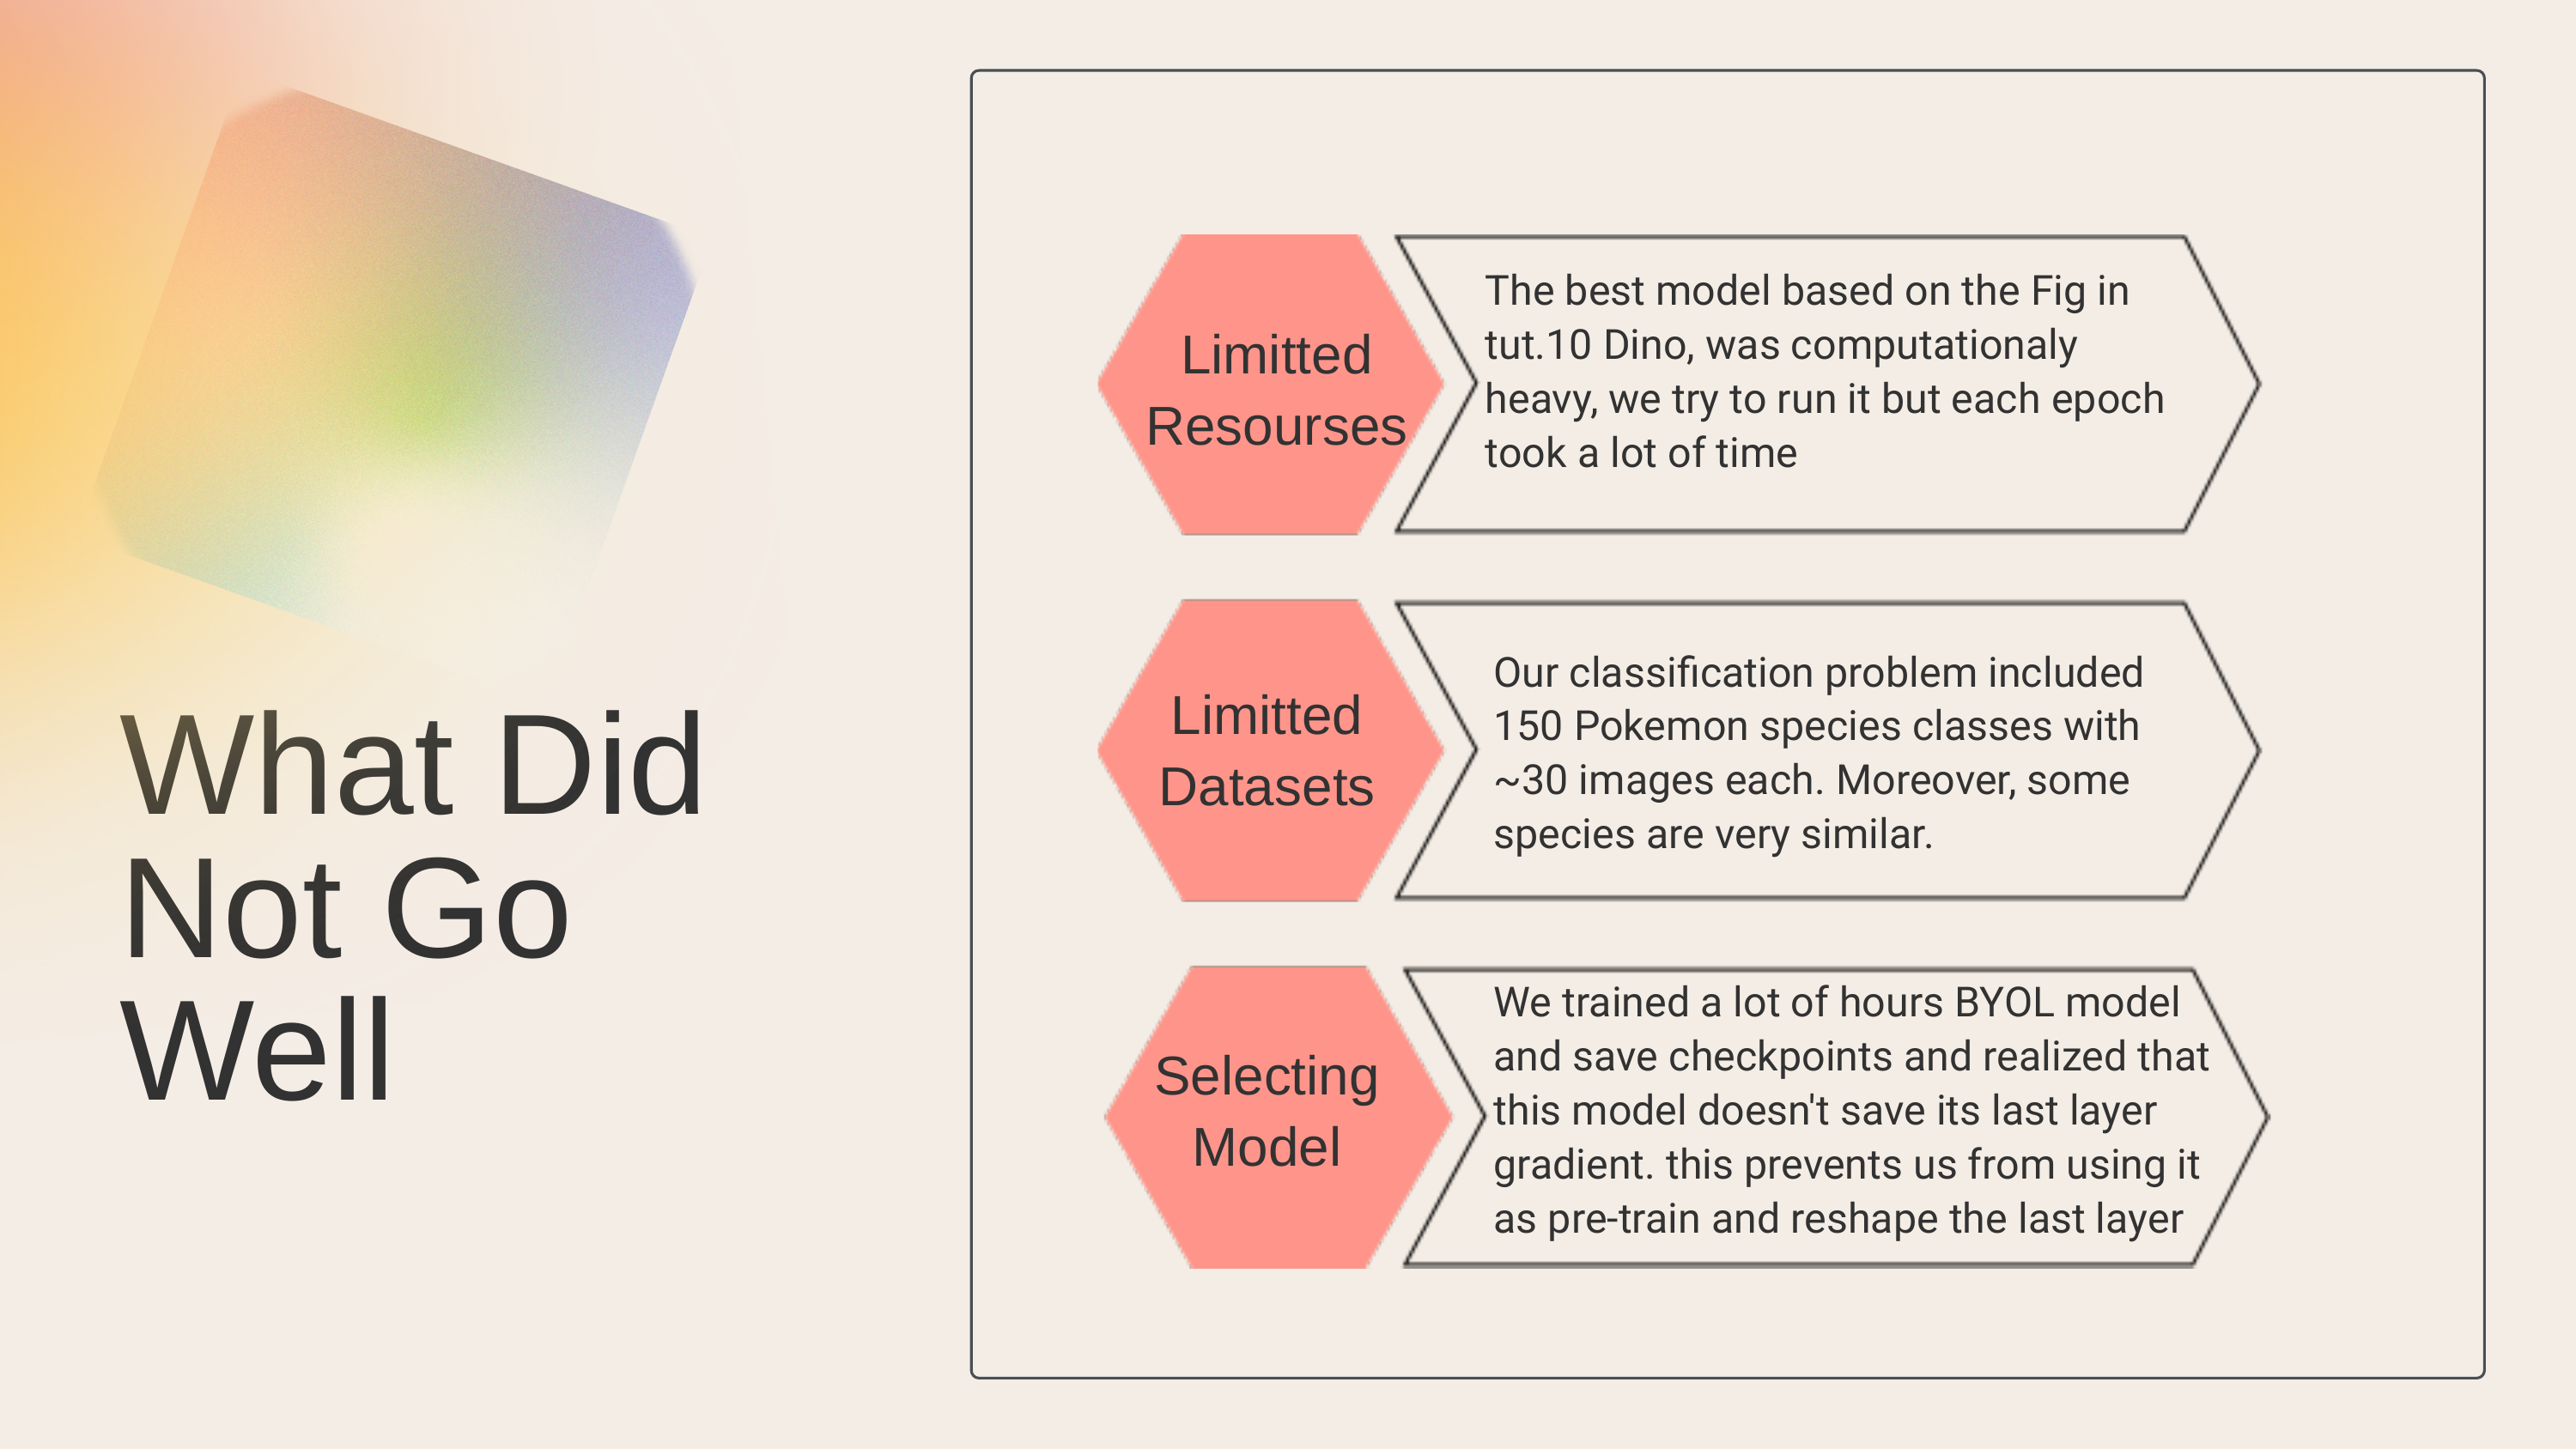

The best model based on the Fig in tut.10 Dino, was computationaly heavy, we try to run it but each epoch took a lot of time
Limitted Resourses
Our classification problem included 150 Pokemon species classes with ~30 images each. Moreover, some species are very similar.
Limitted Datasets
What Did Not Go Well
We trained a lot of hours BYOL model and save checkpoints and realized that this model doesn't save its last layer gradient. this prevents us from using it as pre-train and reshape the last layer
Selecting Model